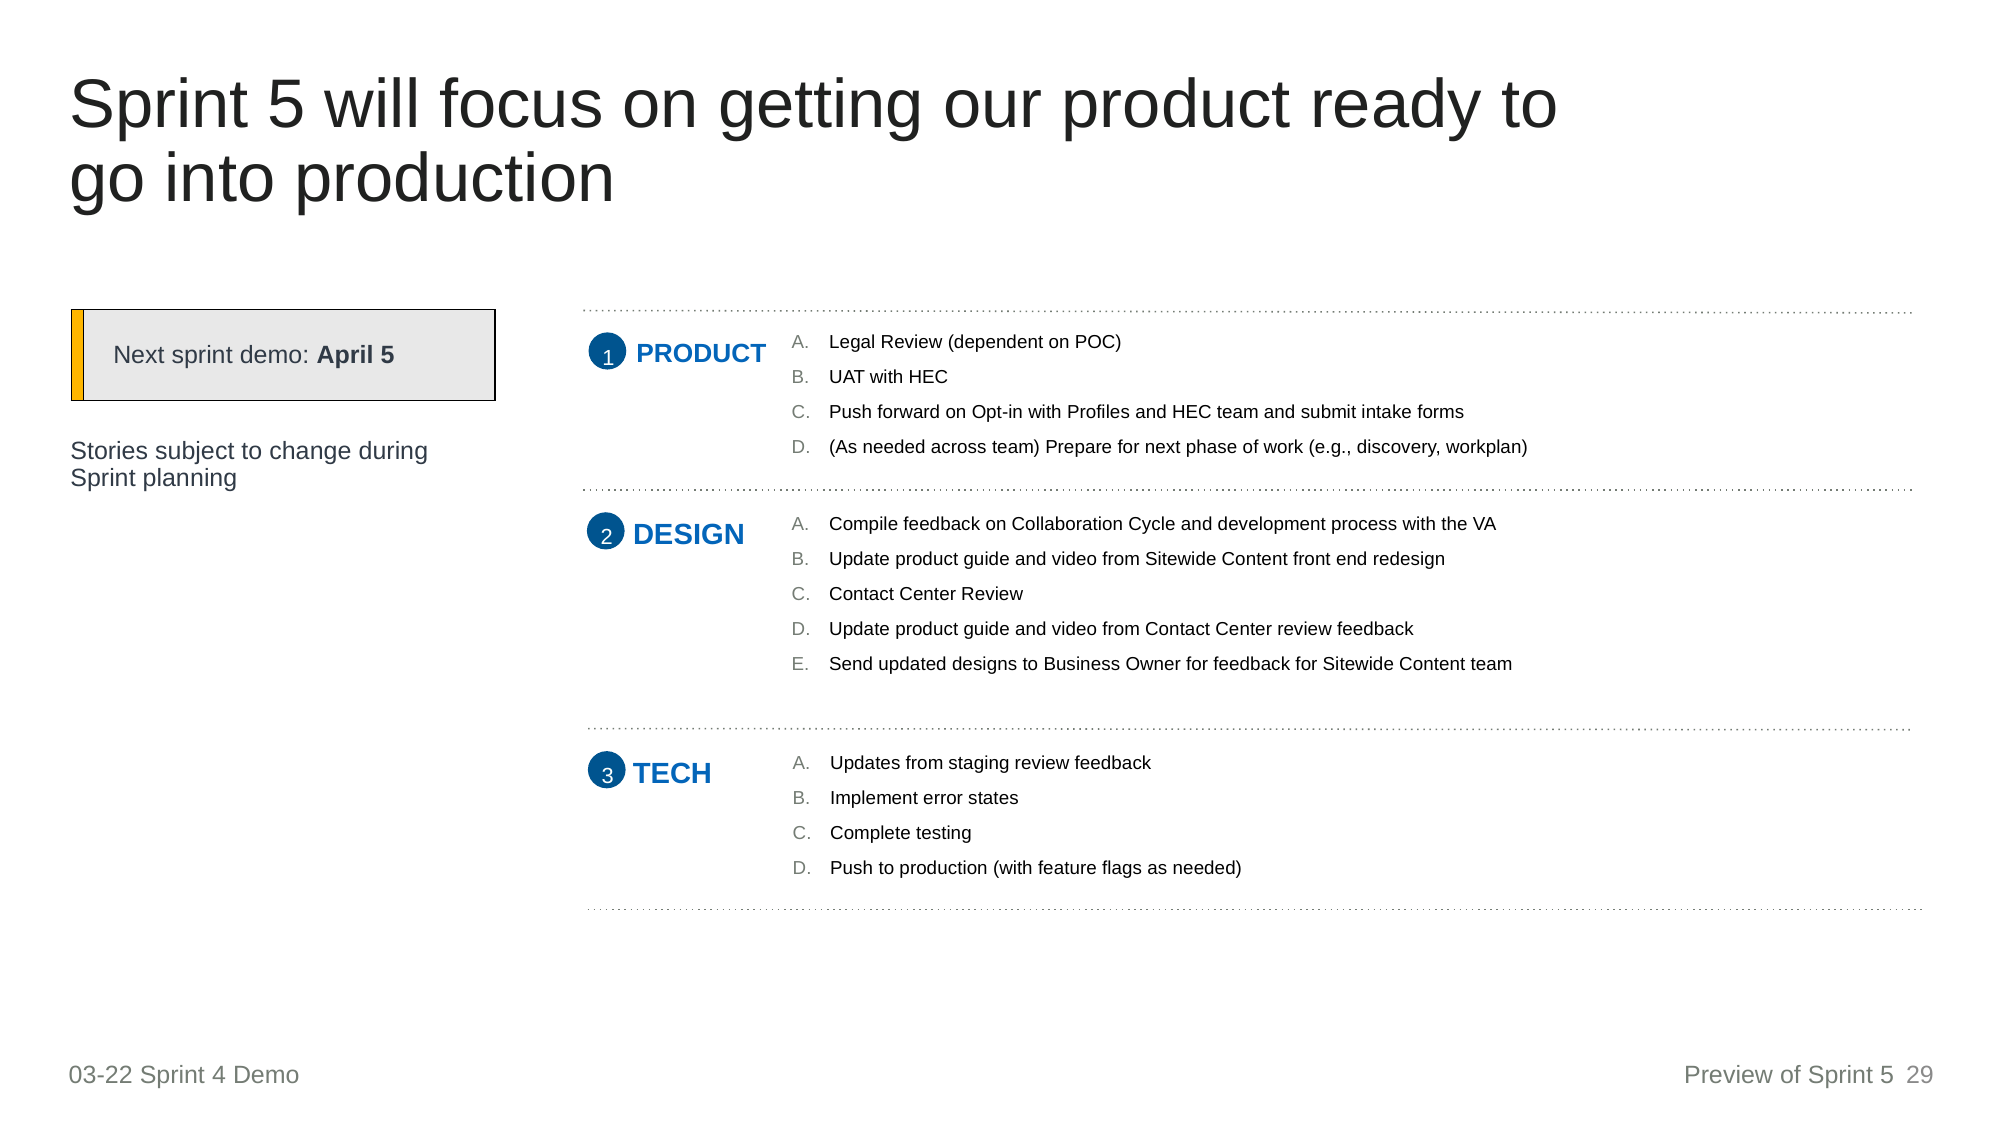

Sprint 5 will focus on getting our product ready to go into production
|  | Next sprint demo: April 5 |
| --- | --- |
Legal Review (dependent on POC)
UAT with HEC
Push forward on Opt-in with Profiles and HEC team and submit intake forms
(As needed across team) Prepare for next phase of work (e.g., discovery, workplan)

PRODUCT
1
Stories subject to change during Sprint planning
DESIGN
2
Compile feedback on Collaboration Cycle and development process with the VA
Update product guide and video from Sitewide Content front end redesign
Contact Center Review
Update product guide and video from Contact Center review feedback
Send updated designs to Business Owner for feedback for Sitewide Content team
Updates from staging review feedback
Implement error states
Complete testing
Push to production (with feature flags as needed)
TECH
3
29
03-22 Sprint 4 Demo
Preview of Sprint 5